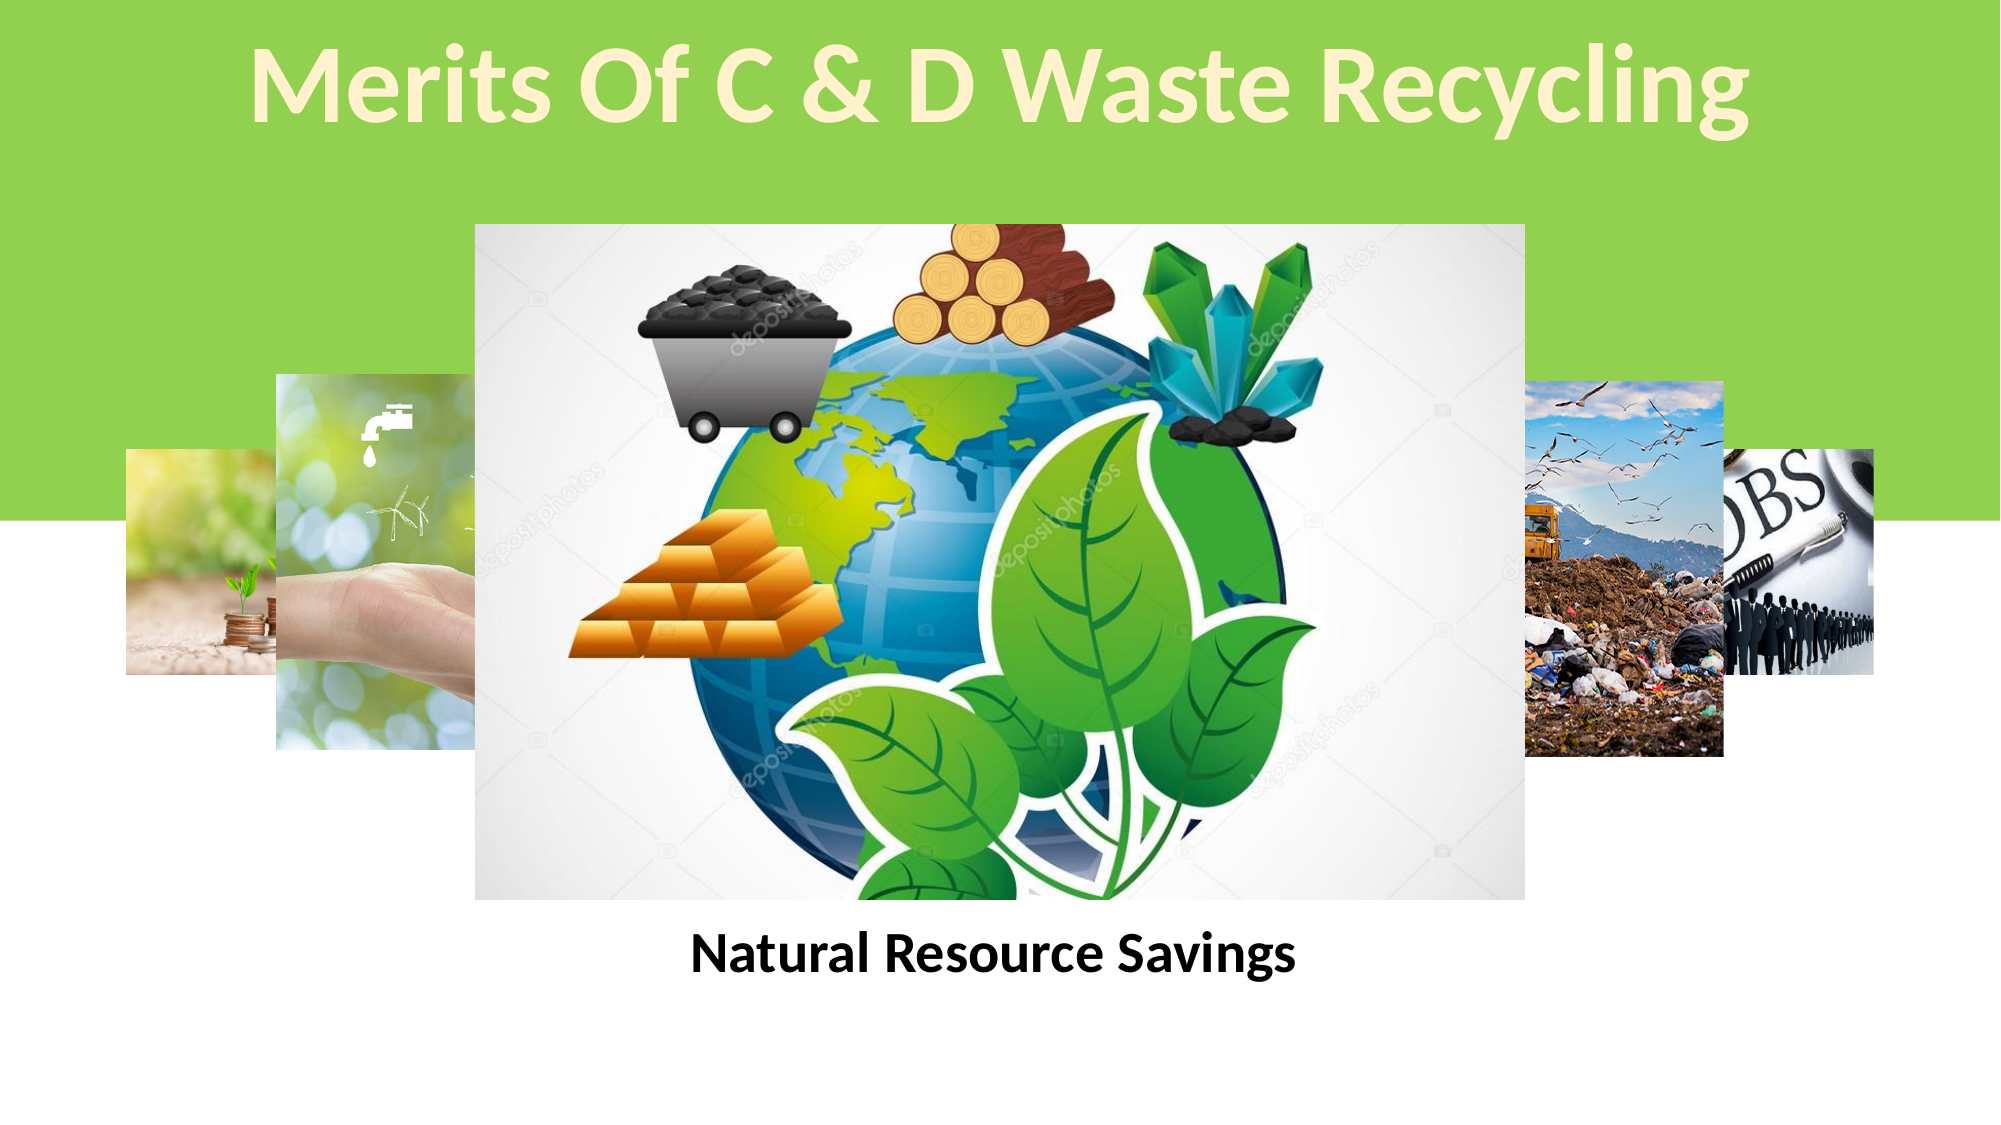

Merits Of C & D Waste Recycling

Natural Resource Savings